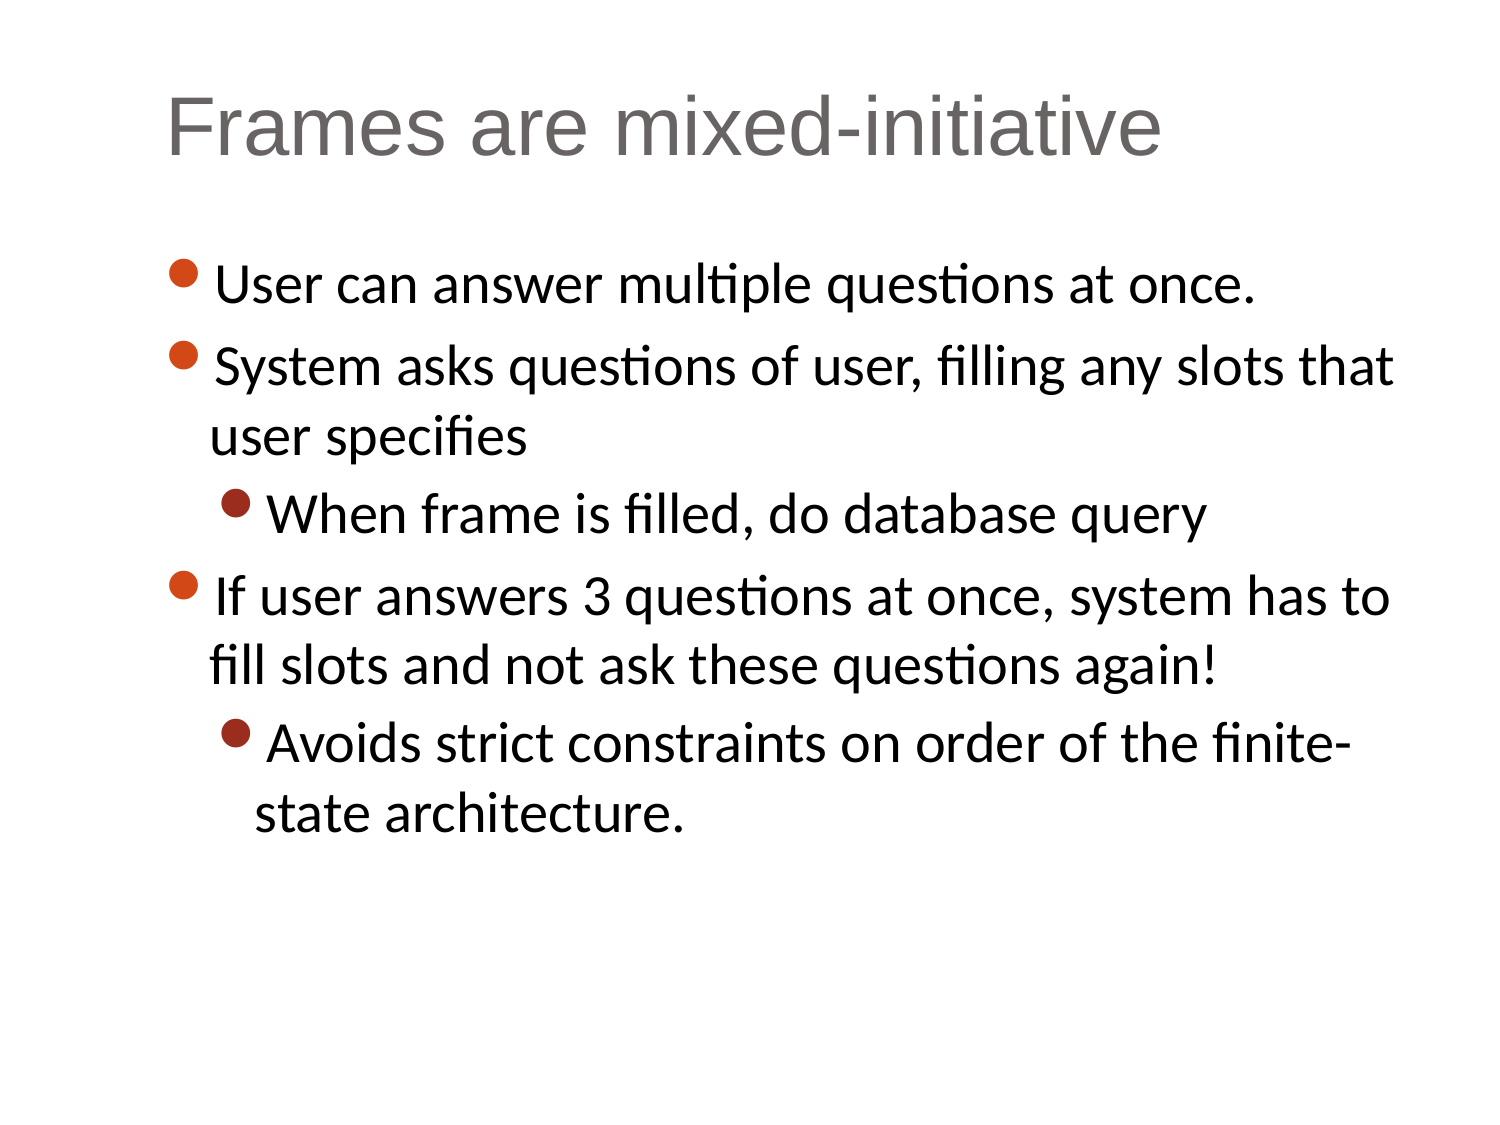

# Frames are mixed-initiative
User can answer multiple questions at once.
System asks questions of user, filling any slots that user specifies
When frame is filled, do database query
If user answers 3 questions at once, system has to fill slots and not ask these questions again!
Avoids strict constraints on order of the finite-state architecture.